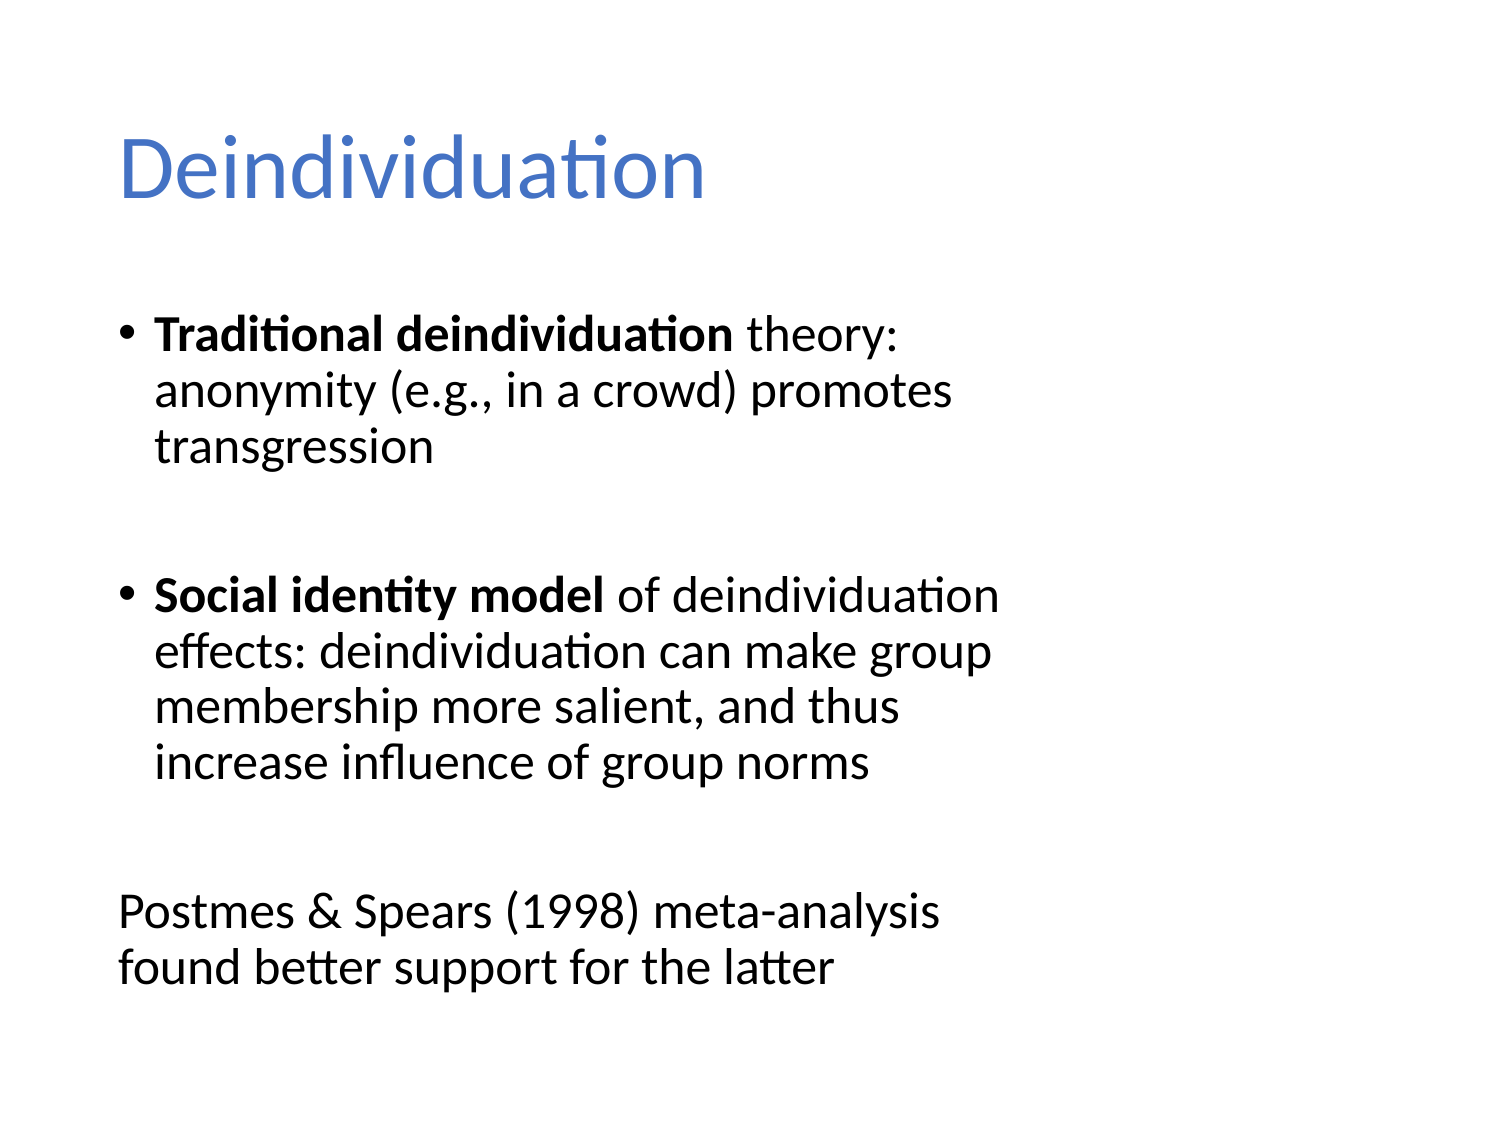

# Deindividuation
Traditional deindividuation theory: anonymity (e.g., in a crowd) promotes transgression

Social identity model of deindividuation effects: deindividuation can make group membership more salient, and thus increase influence of group norms

Postmes & Spears (1998) meta-analysis found better support for the latter